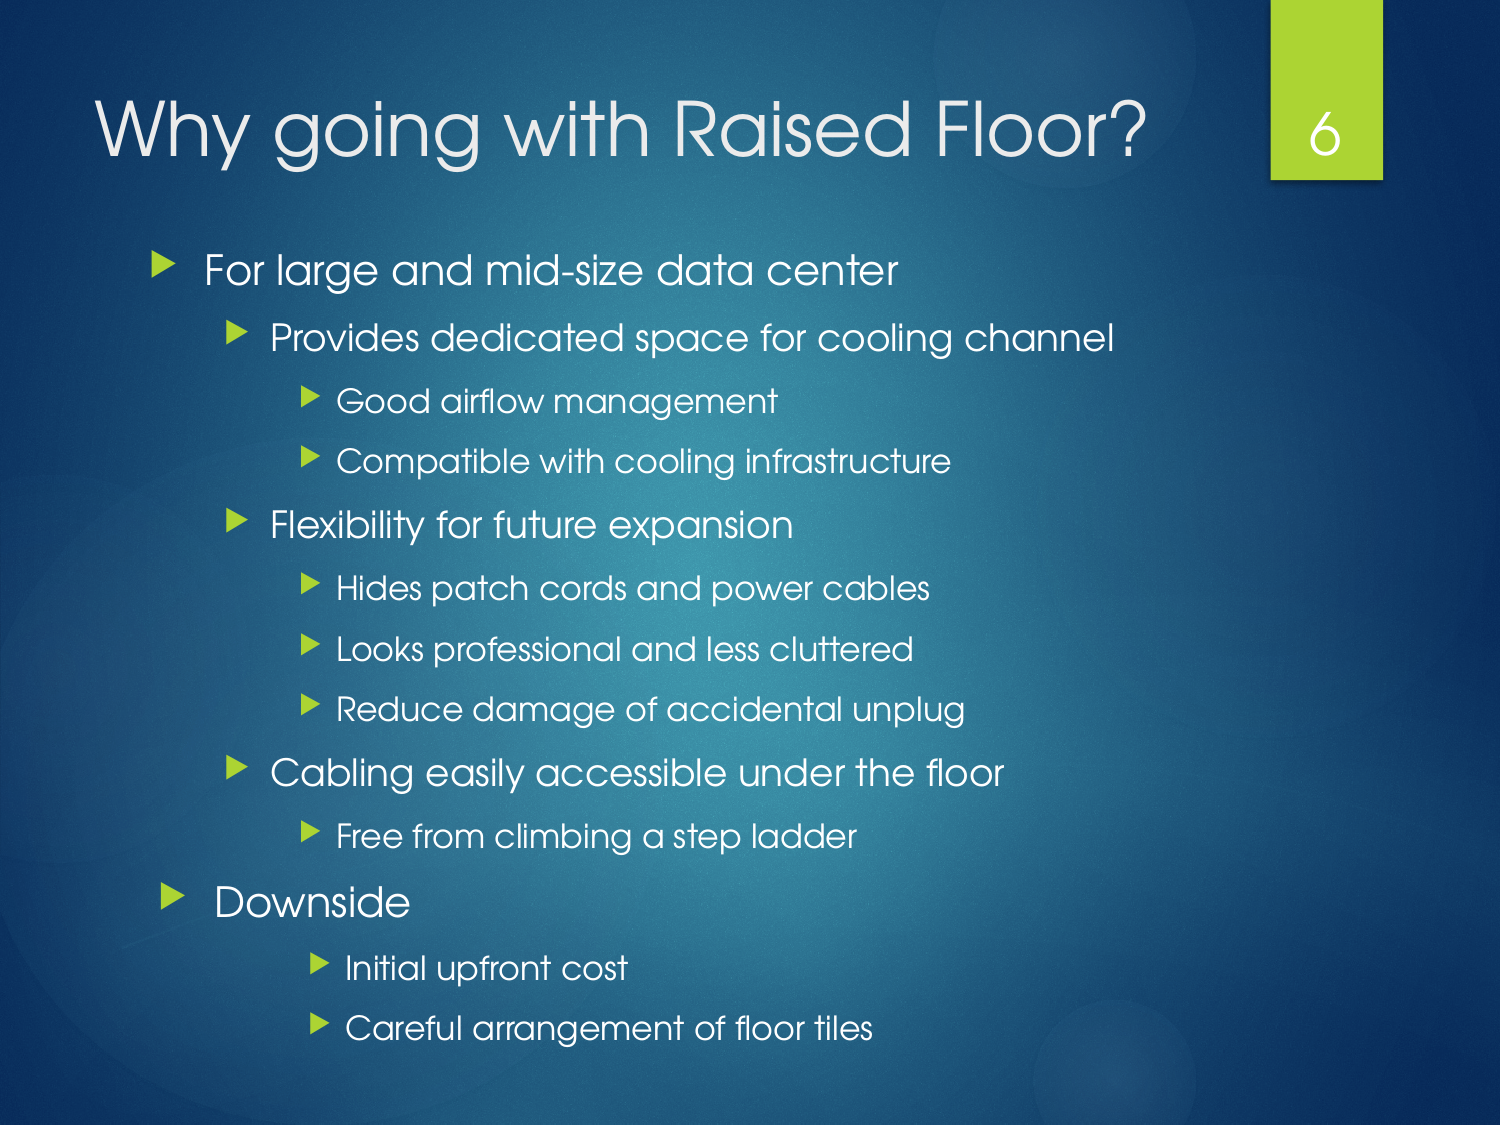

6
# Why going with Raised Floor?
For large and mid-size data center
Provides dedicated space for cooling channel
Good airflow management
Compatible with cooling infrastructure
Flexibility for future expansion
Hides patch cords and power cables
Looks professional and less cluttered
Reduce damage of accidental unplug
Cabling easily accessible under the floor
Free from climbing a step ladder
Downside
Initial upfront cost
Careful arrangement of floor tiles